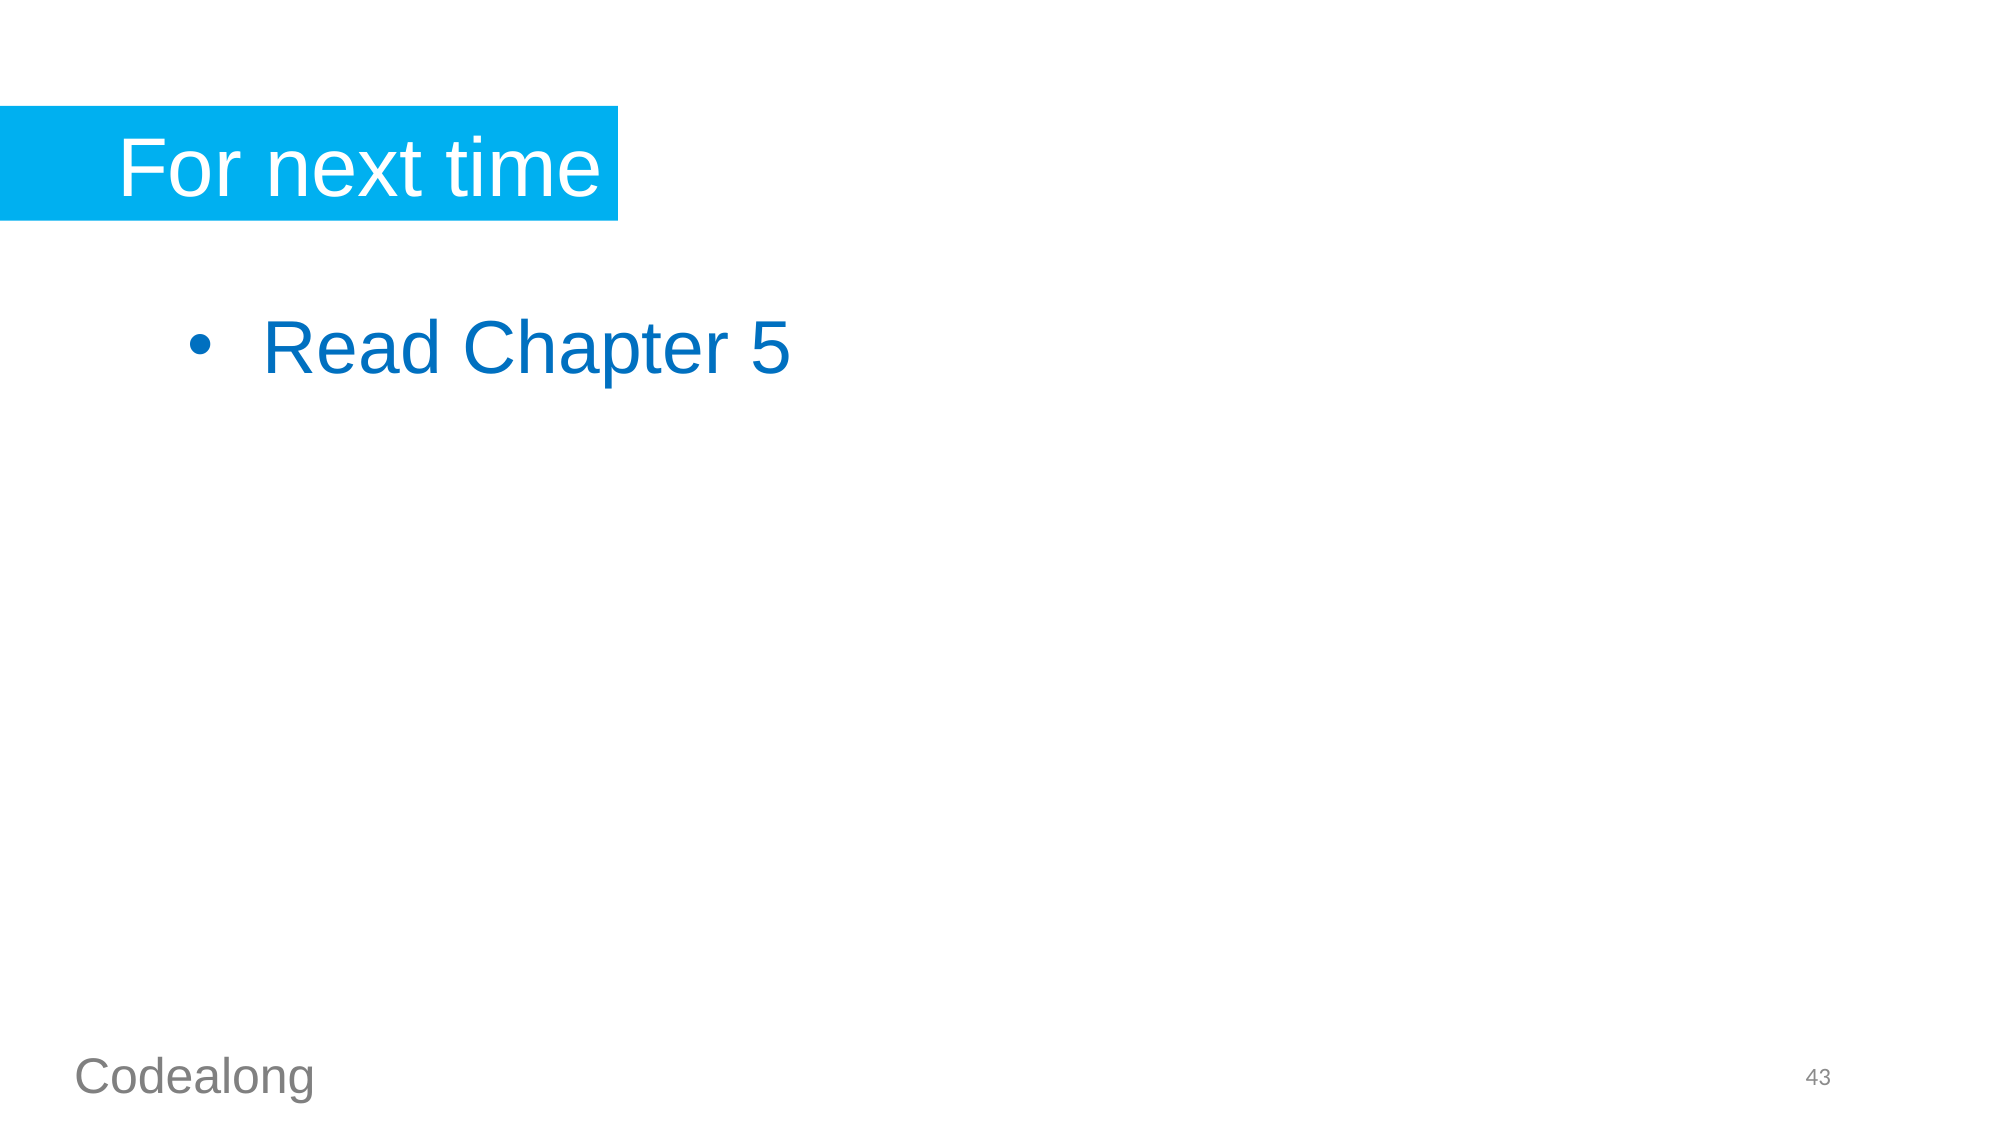

For next time
Read Chapter 5
Codealong
43